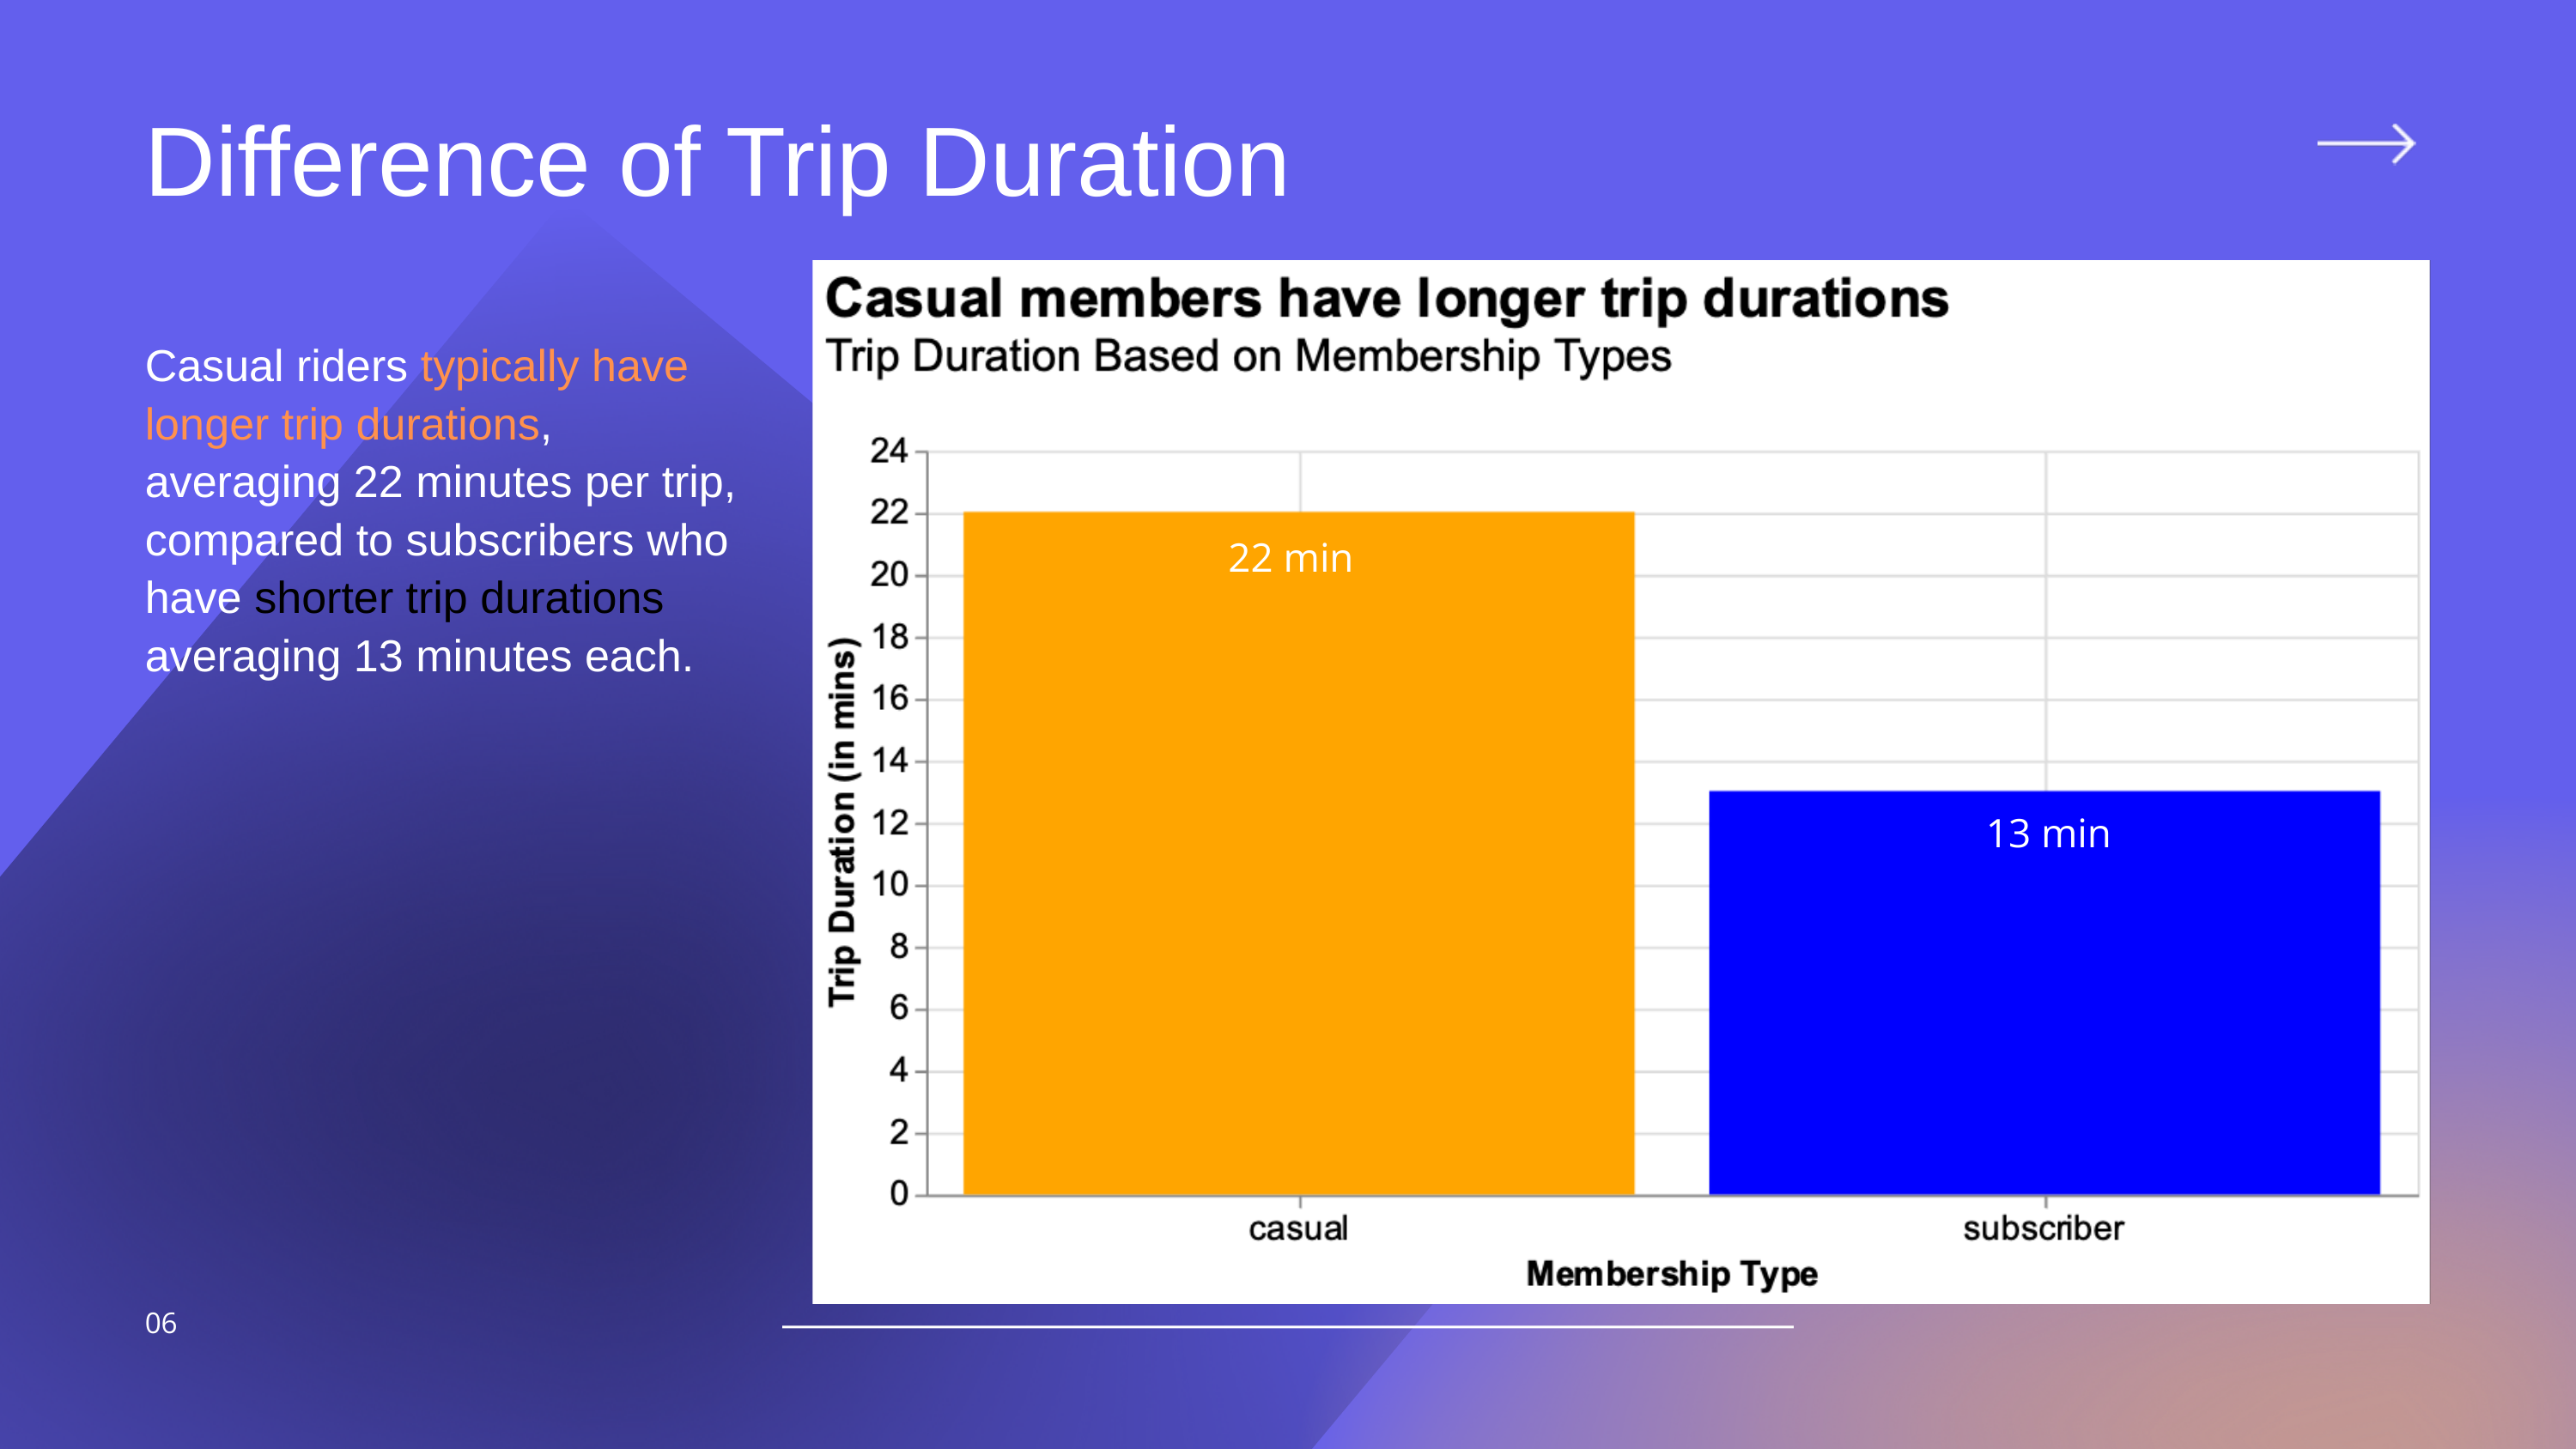

Difference of Trip Duration

Casual riders typically have longer trip durations, averaging 22 minutes per trip, compared to subscribers who have shorter trip durations averaging 13 minutes each.
22 min

13 min
06